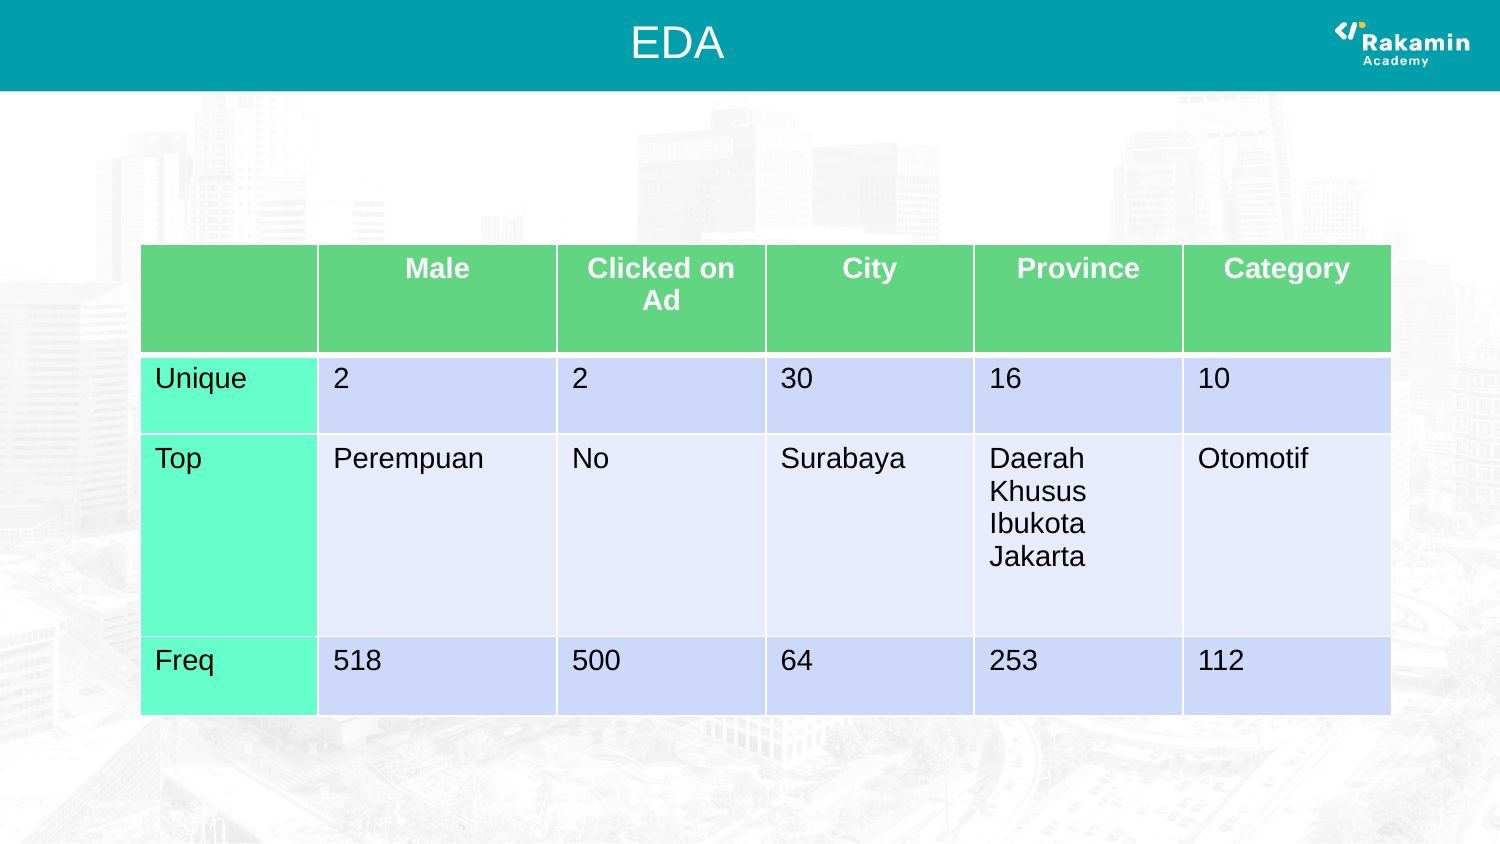

# EDA
|  | Male | Clicked on Ad | City | Province | Category |
| --- | --- | --- | --- | --- | --- |
| Unique | 2 | 2 | 30 | 16 | 10 |
| Top | Perempuan | No | Surabaya | Daerah Khusus Ibukota Jakarta | Otomotif |
| Freq | 518 | 500 | 64 | 253 | 112 |